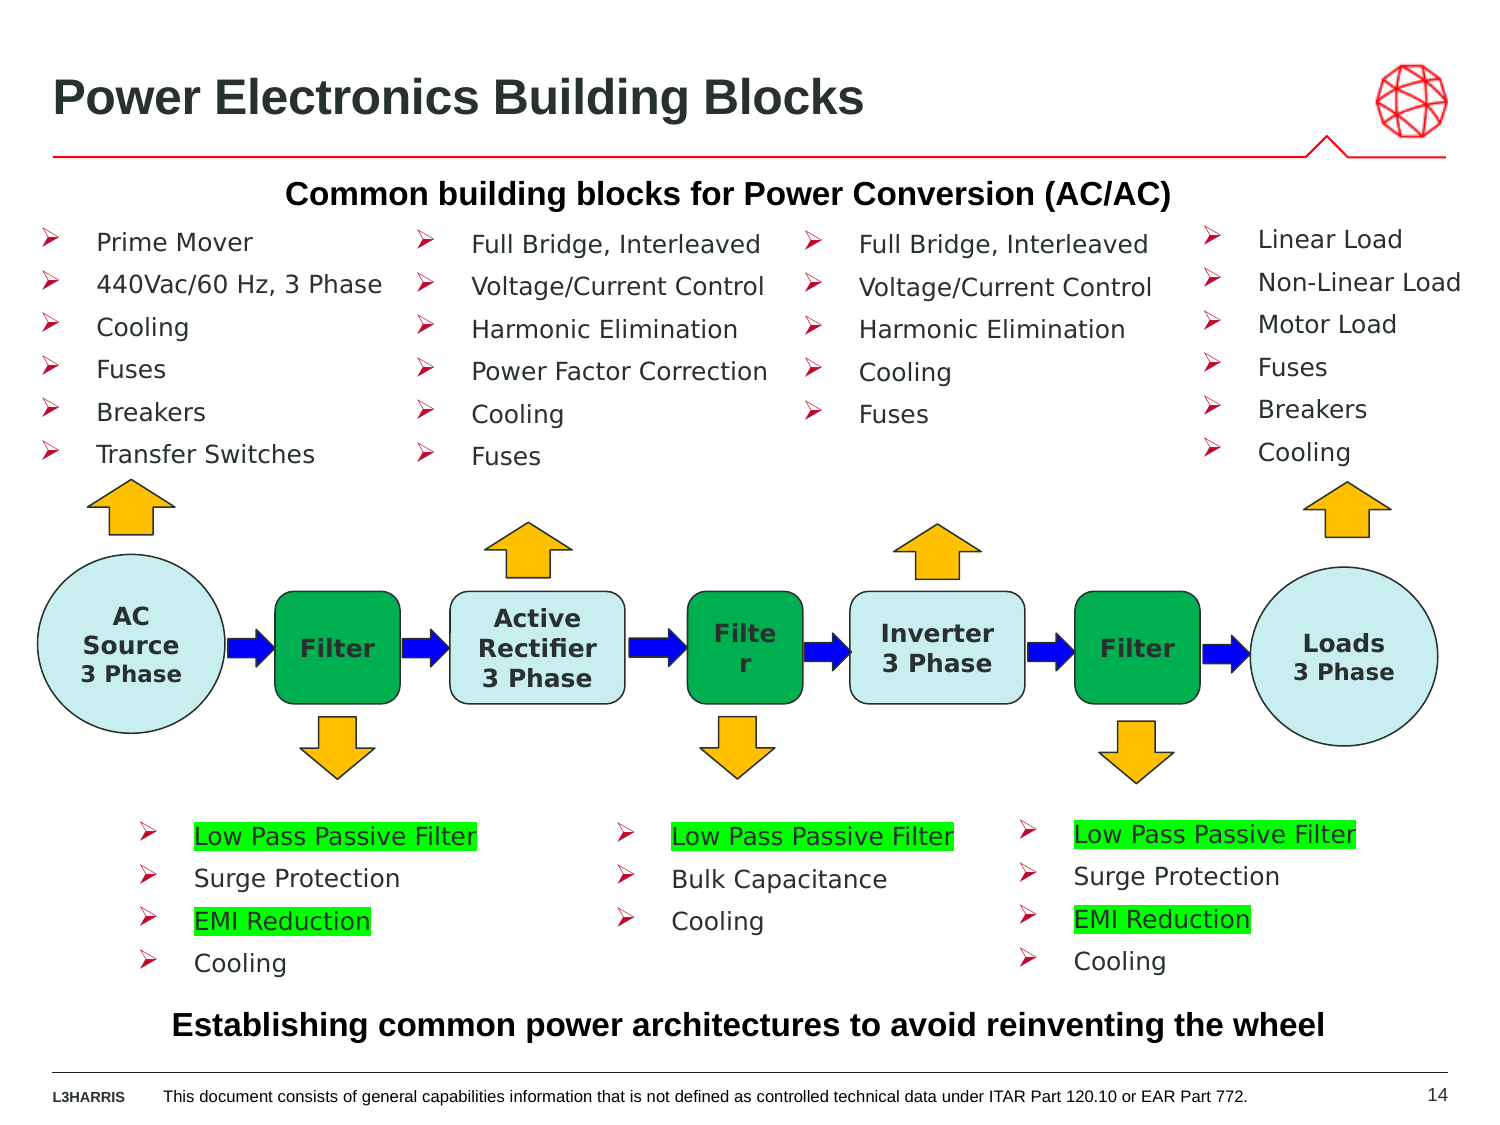

# Power Electronics Building Blocks
Common building blocks for Power Conversion (AC/AC)
Linear Load
Non-Linear Load
Motor Load
Fuses
Breakers
Cooling

Prime Mover
440Vac/60 Hz, 3 Phase
Cooling
Fuses
Breakers
Transfer Switches

Full Bridge, Interleaved
Voltage/Current Control
Harmonic Elimination
Power Factor Correction
Cooling
Fuses

Full Bridge, Interleaved
Voltage/Current Control
Harmonic Elimination
Cooling
Fuses

AC Source
3 Phase
Loads
3 Phase
Filter
Active Rectifier
3 Phase
Filter
Inverter
3 Phase
Filter

Low Pass Passive Filter
Surge Protection
EMI Reduction
Cooling

Low Pass Passive Filter
Surge Protection
EMI Reduction
Cooling

Low Pass Passive Filter
Bulk Capacitance
Cooling

Establishing common power architectures to avoid reinventing the wheel